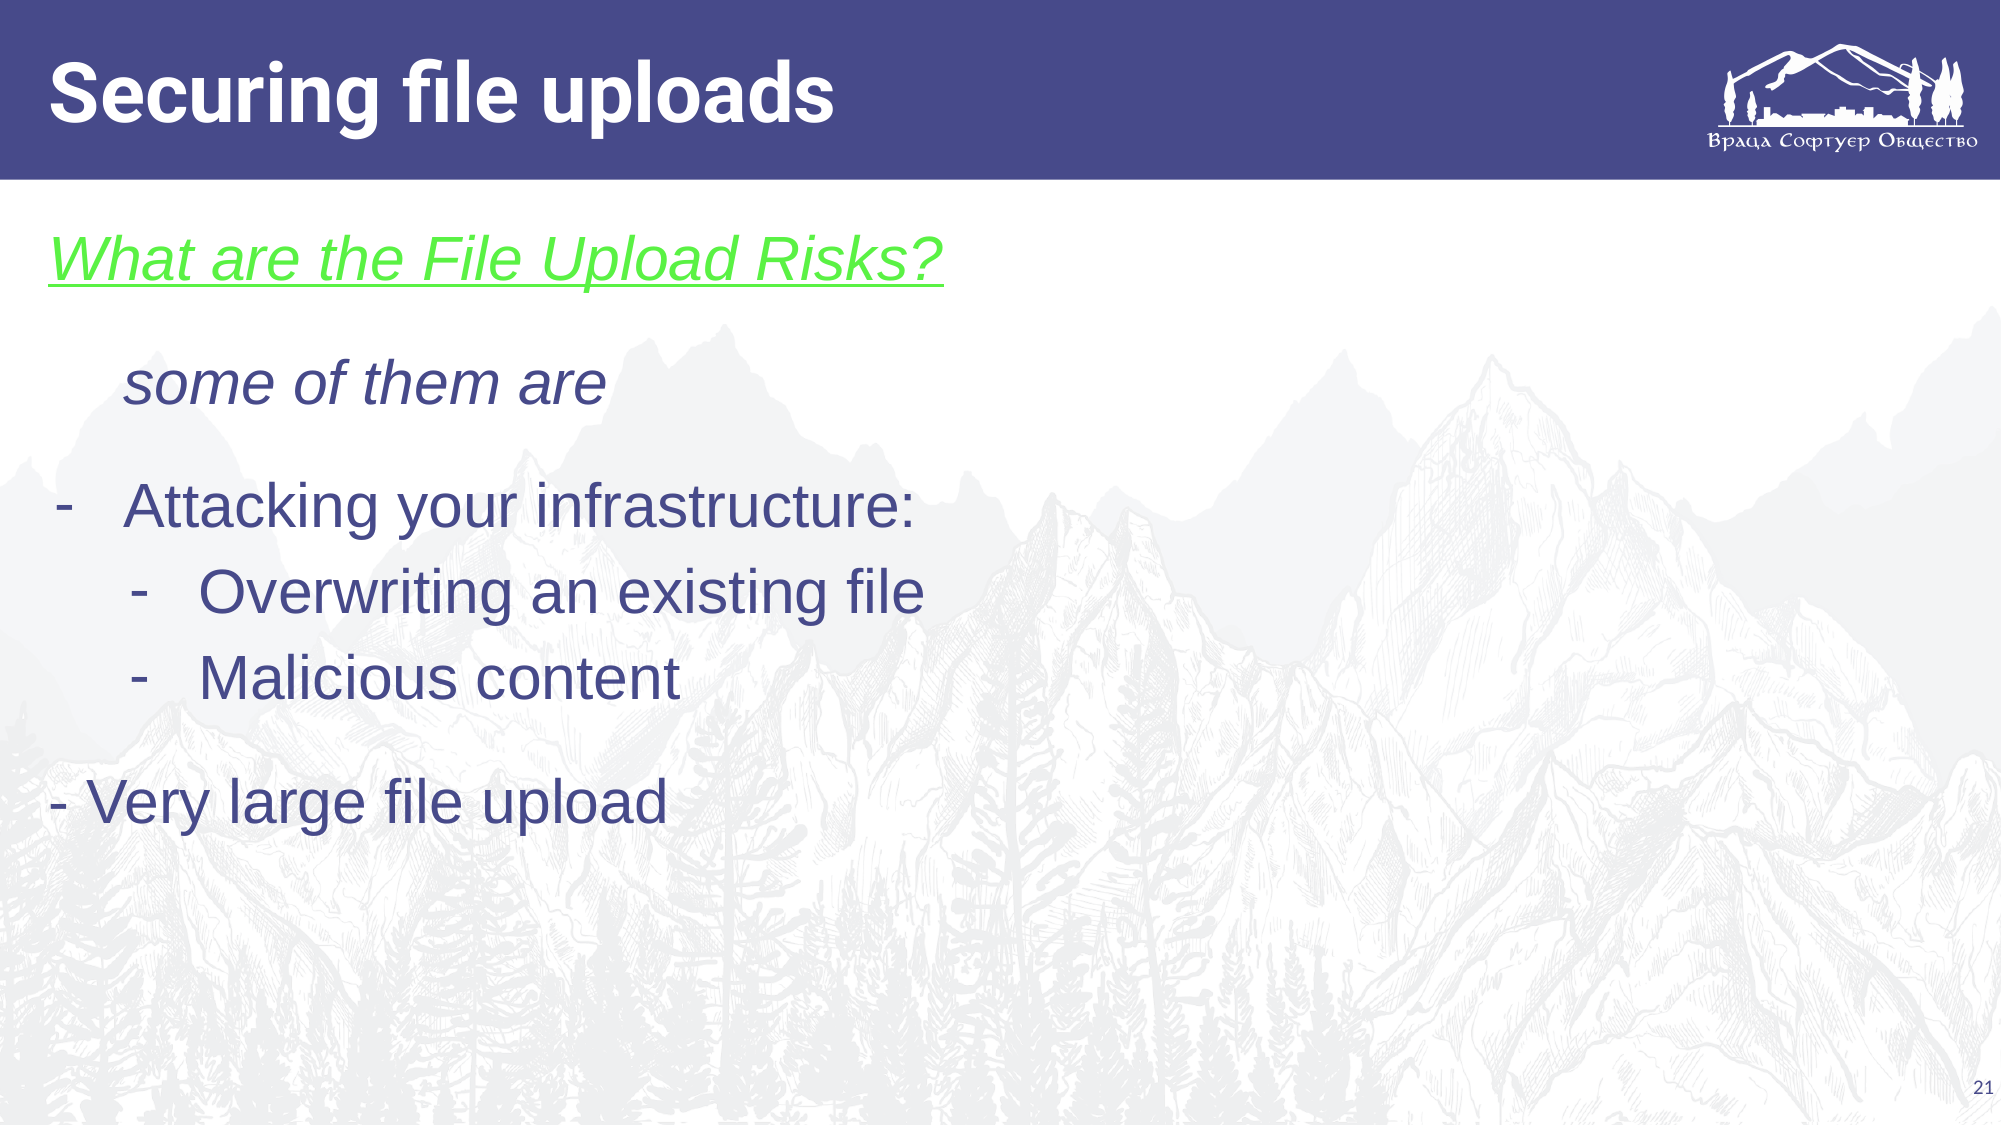

# Securing file uploads
What are the File Upload Risks?
some of them are
Attacking your infrastructure:
Overwriting an existing file
Malicious content
- Very large file upload

21